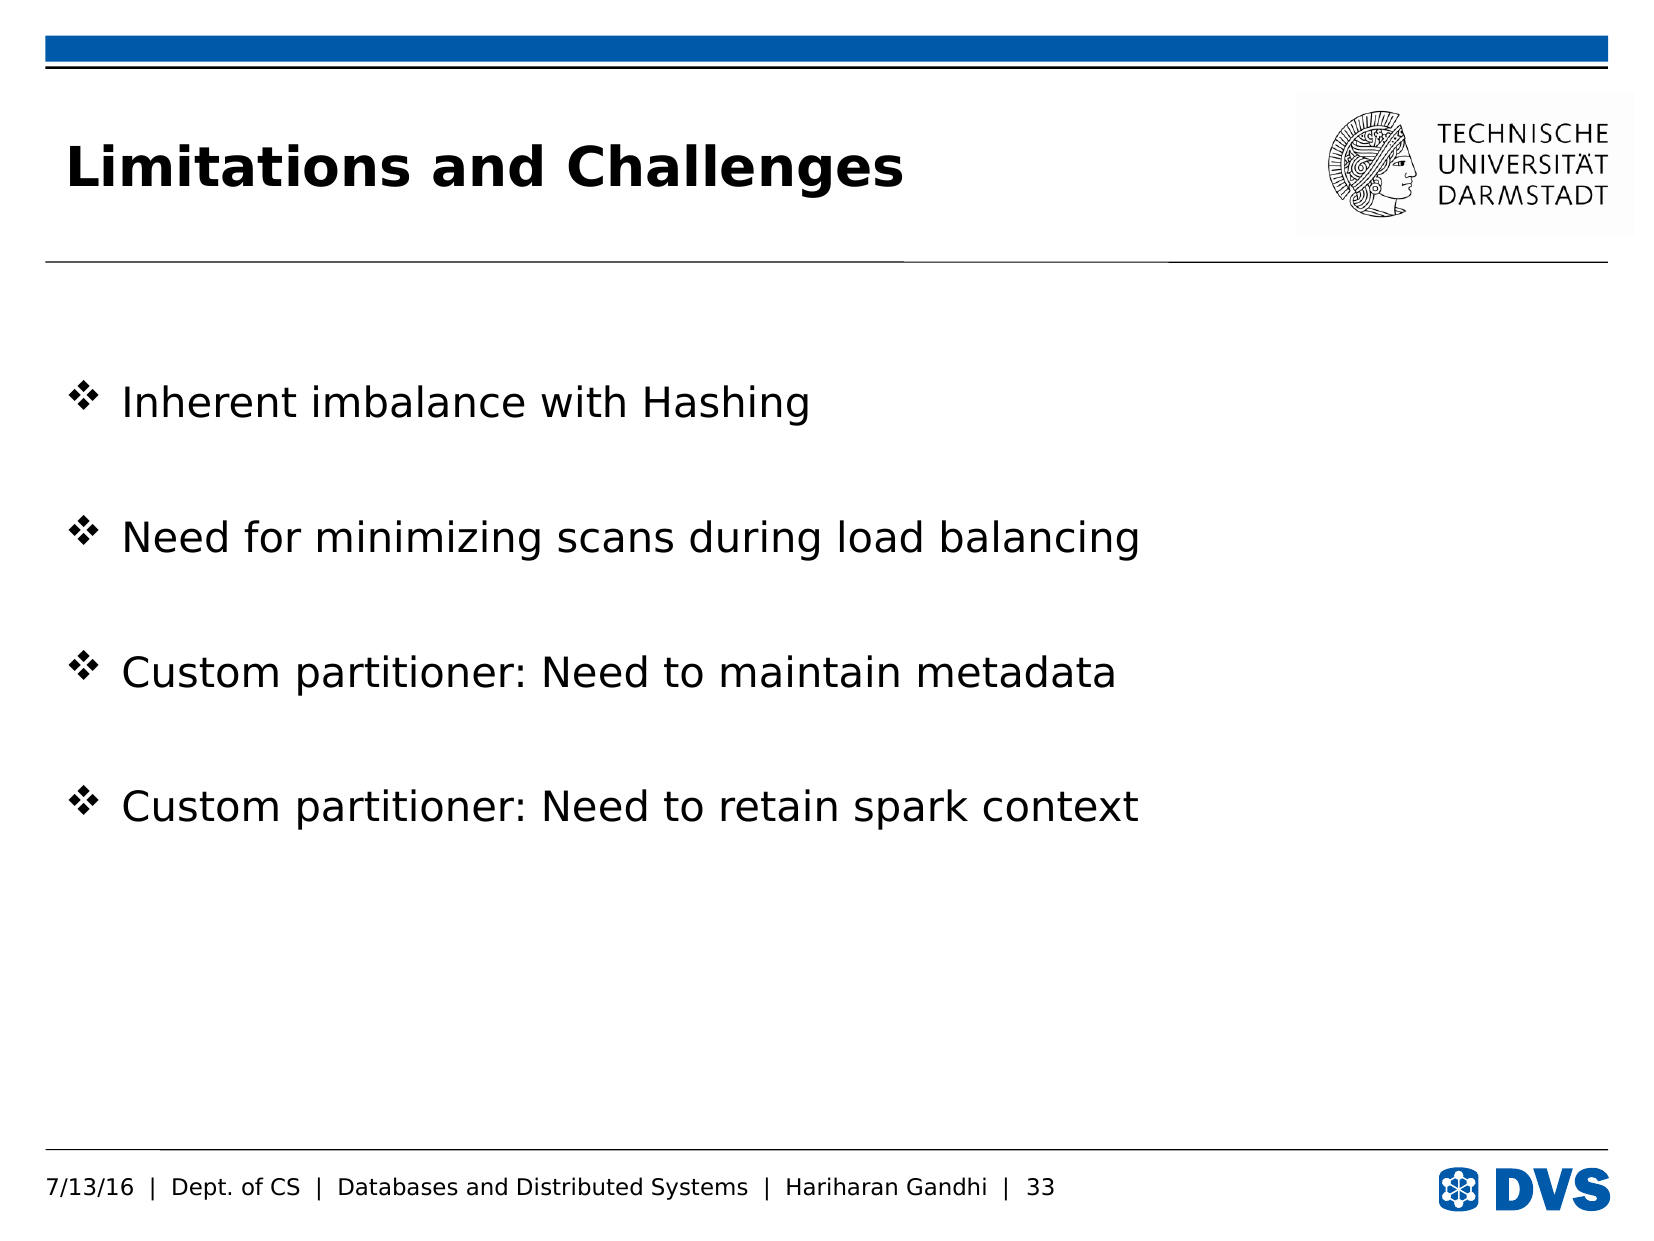

# Limitations and Challenges
Inherent imbalance with Hashing
Need for minimizing scans during load balancing
Custom partitioner: Need to maintain metadata
Custom partitioner: Need to retain spark context